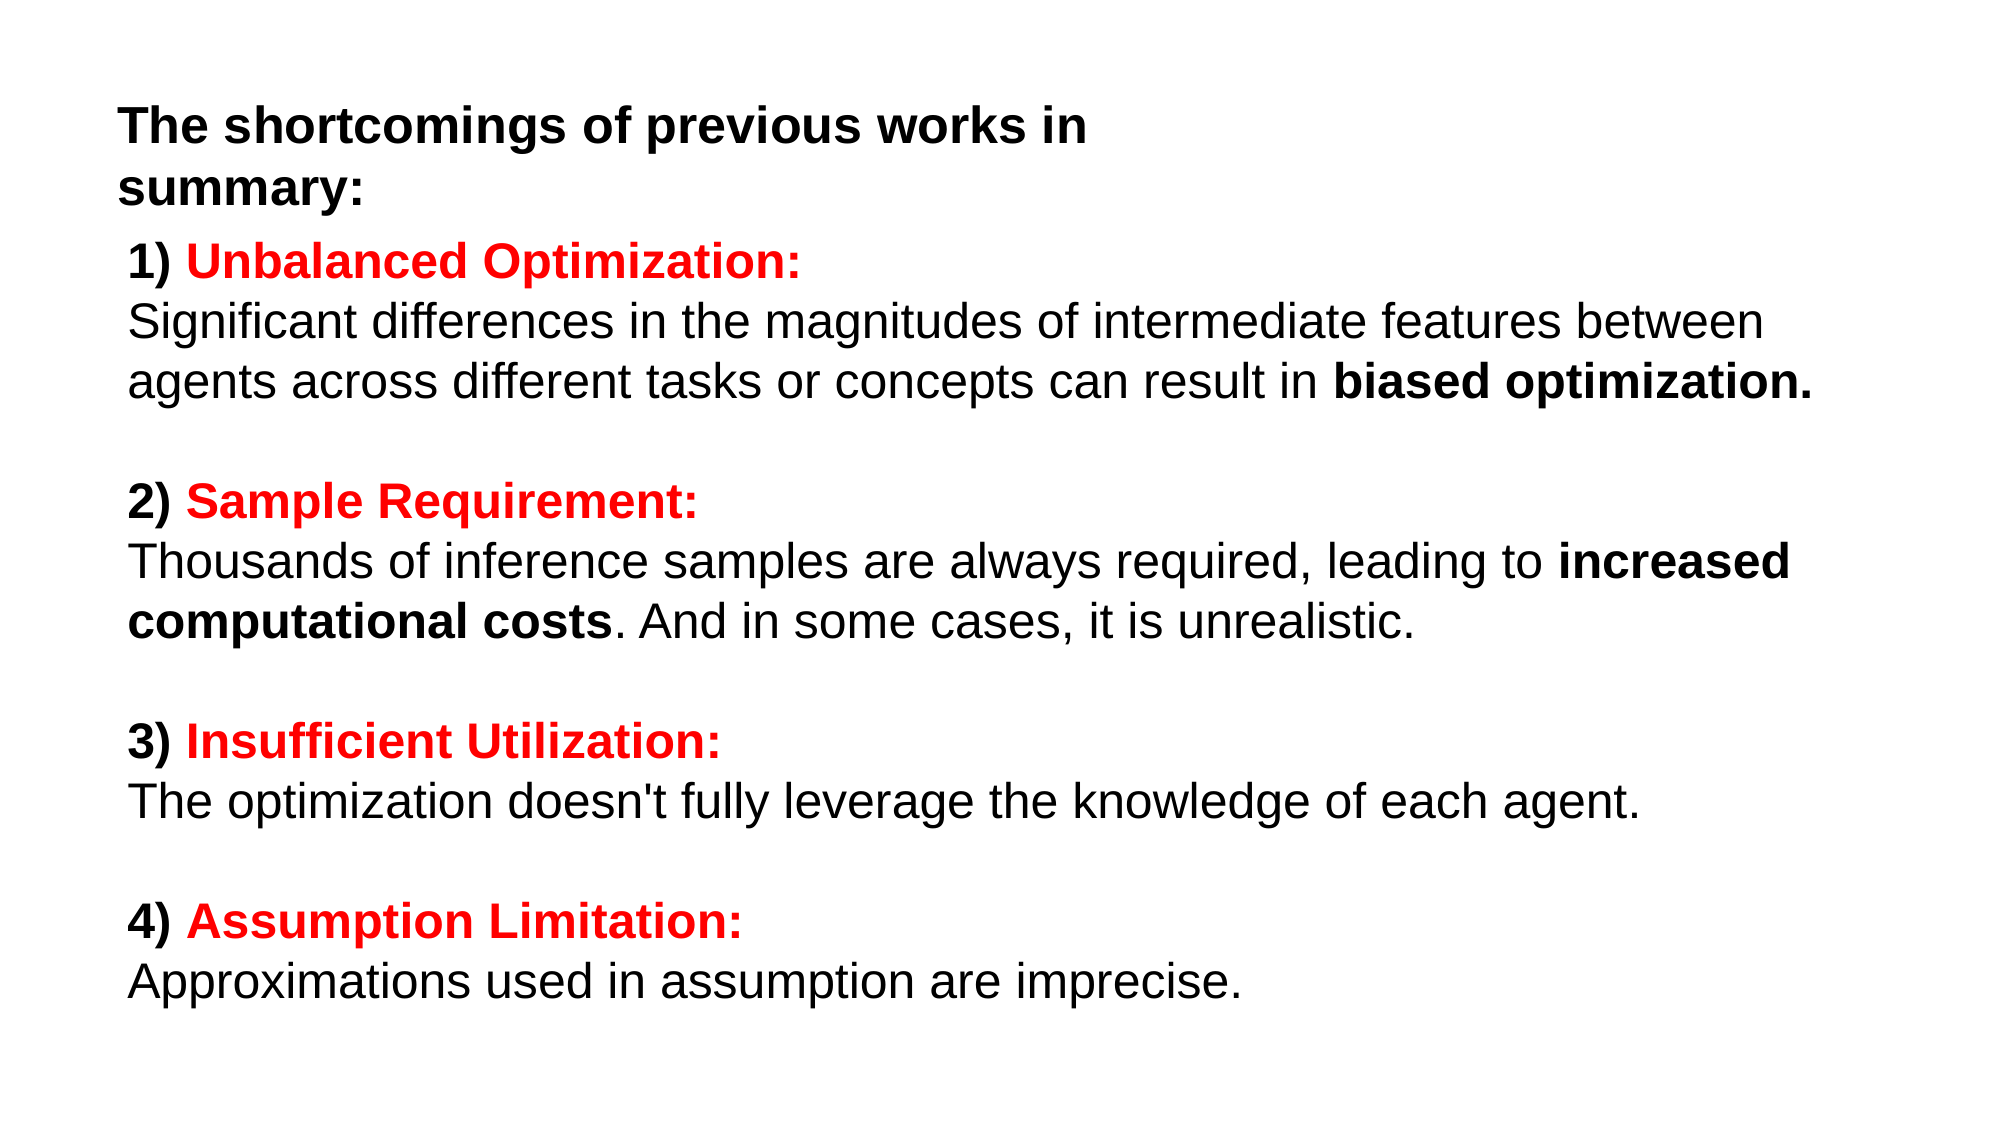

The shortcomings of previous works in summary:
1) Unbalanced Optimization:
Significant differences in the magnitudes of intermediate features between agents across different tasks or concepts can result in biased optimization.

2) Sample Requirement:
Thousands of inference samples are always required, leading to increased computational costs. And in some cases, it is unrealistic.

3) Insufficient Utilization:
The optimization doesn't fully leverage the knowledge of each agent.

4) Assumption Limitation:
Approximations used in assumption are imprecise.